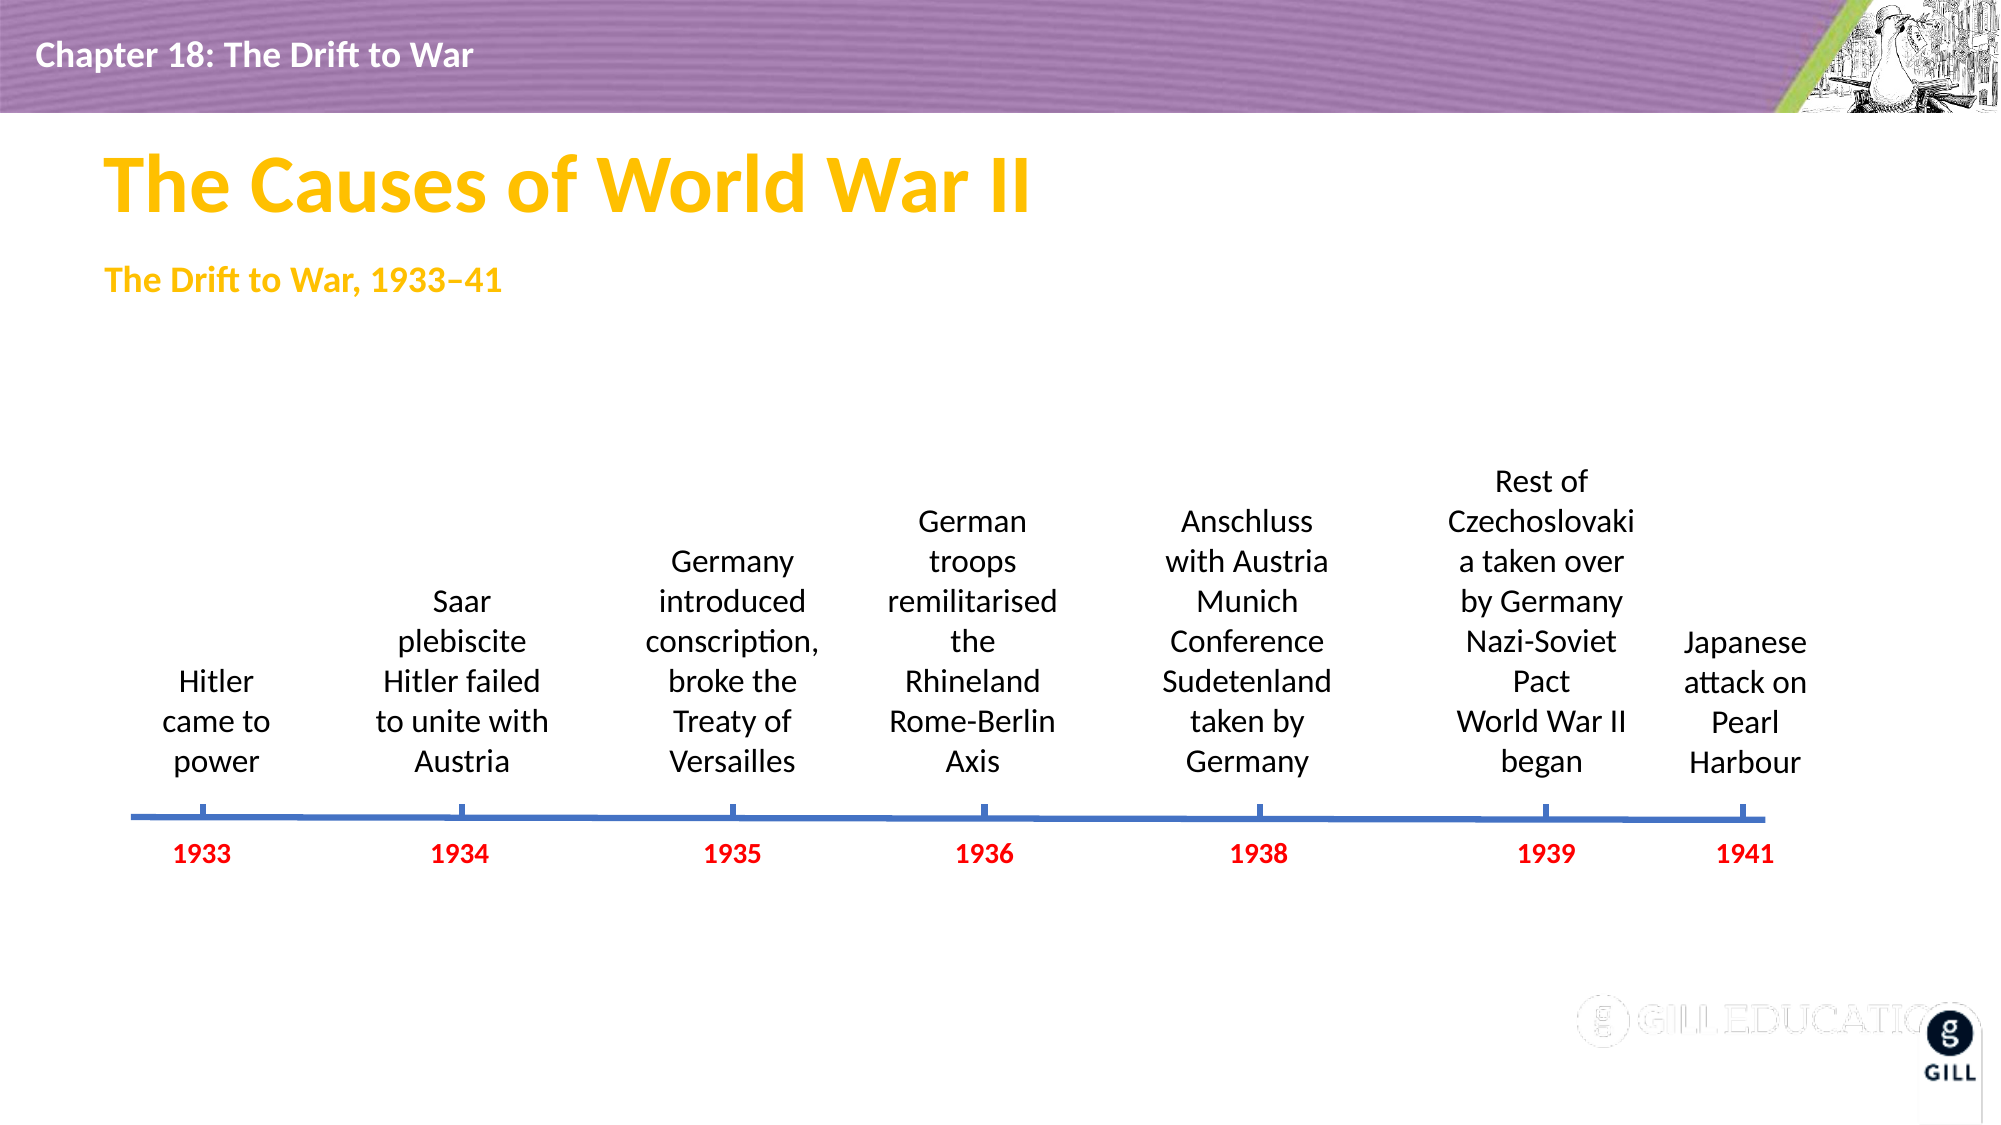

The Causes of World War II
The Drift to War, 1933–41
Rest of Czechoslovakia taken over by Germany
Nazi-Soviet Pact
World War II began
German troops remilitarised the Rhineland
Rome-Berlin Axis
Anschluss with Austria Munich Conference
Sudetenland taken by Germany
Germany introduced conscription, broke the Treaty of Versailles
Saar plebiscite
Hitler failed to unite with Austria
Japanese attack on Pearl Harbour
Hitler came to power
1933
1934
1935
1936
1938
1939
1941